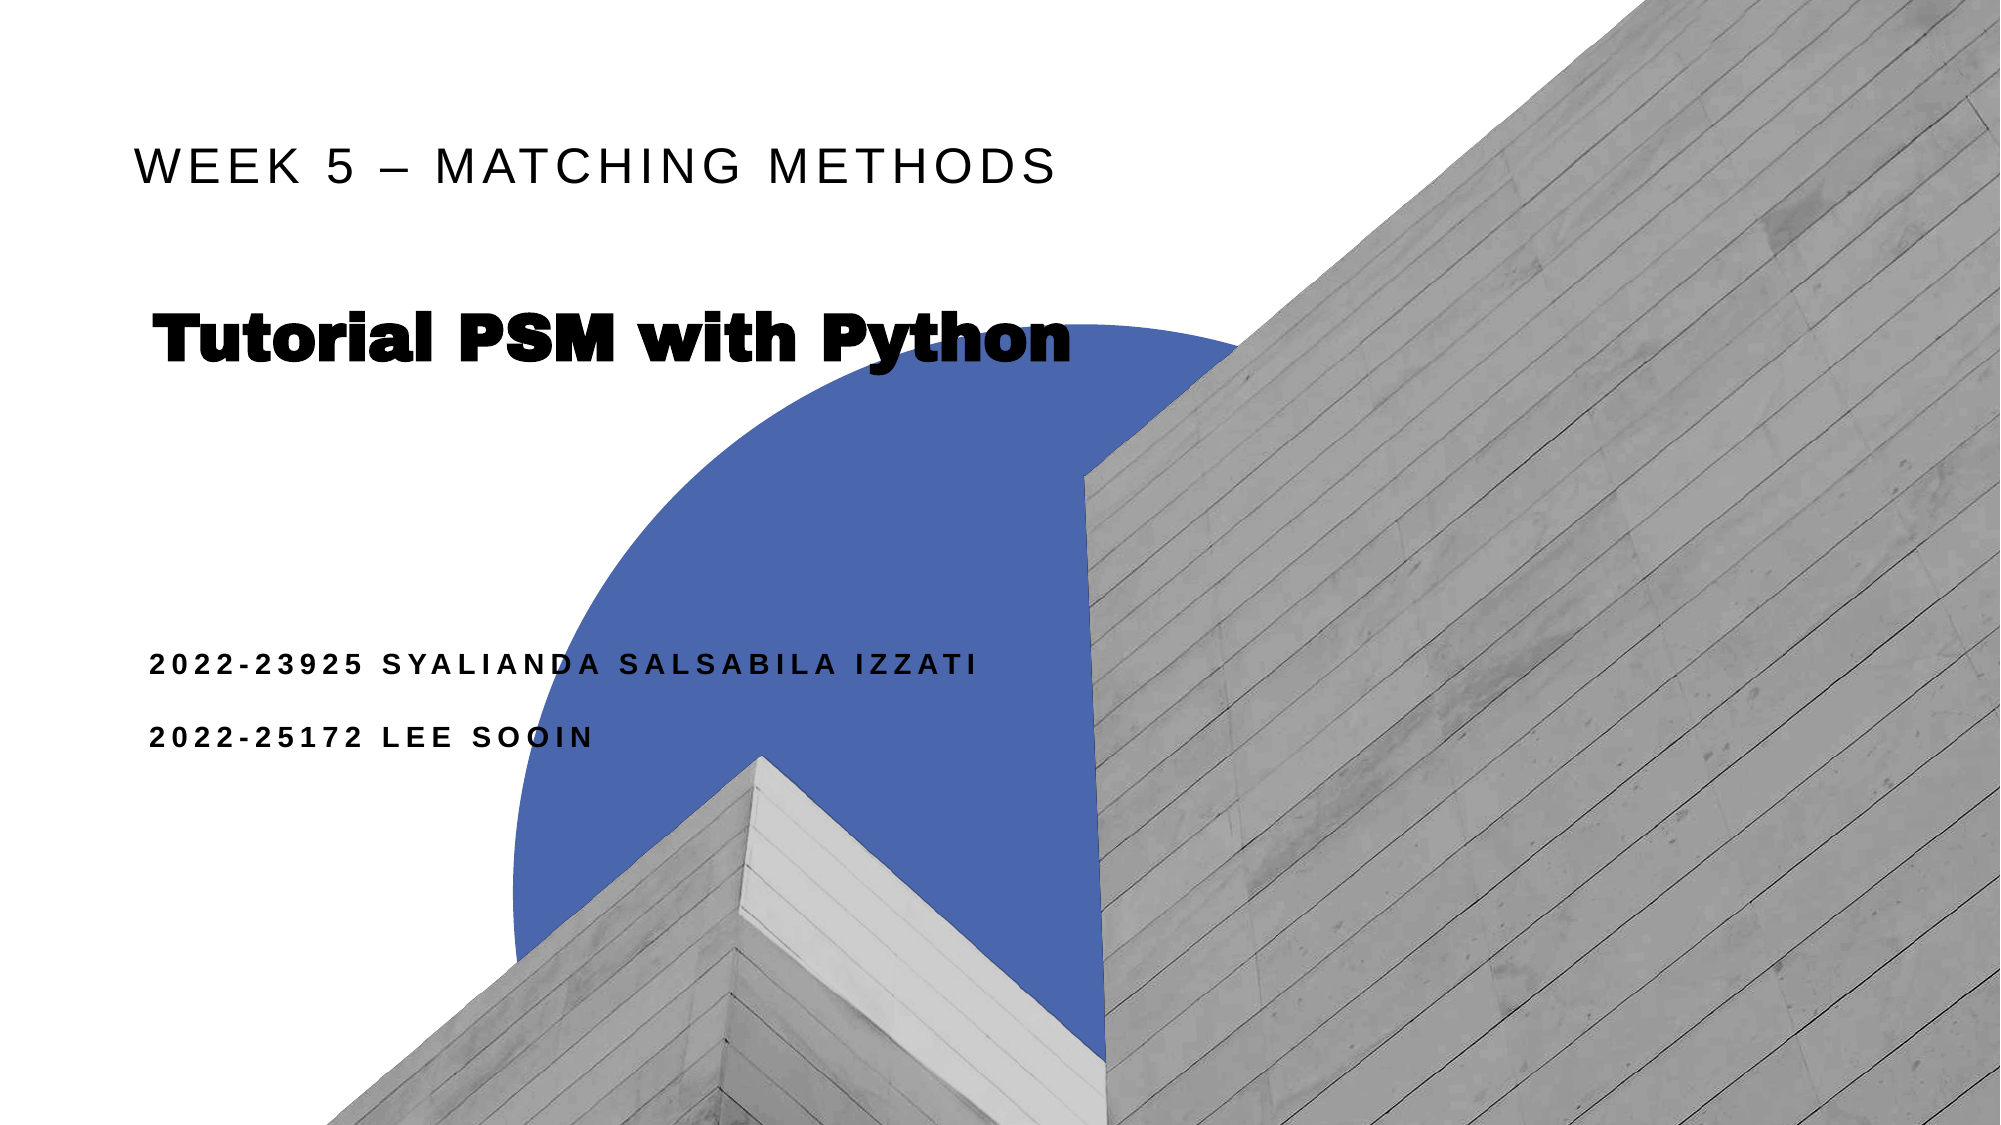

WEEK 5 – MATCHING METHODS
# Tutorial PSM with Python
2022-23925 Syalianda Salsabila Izzati
2022-25172 Lee Sooin